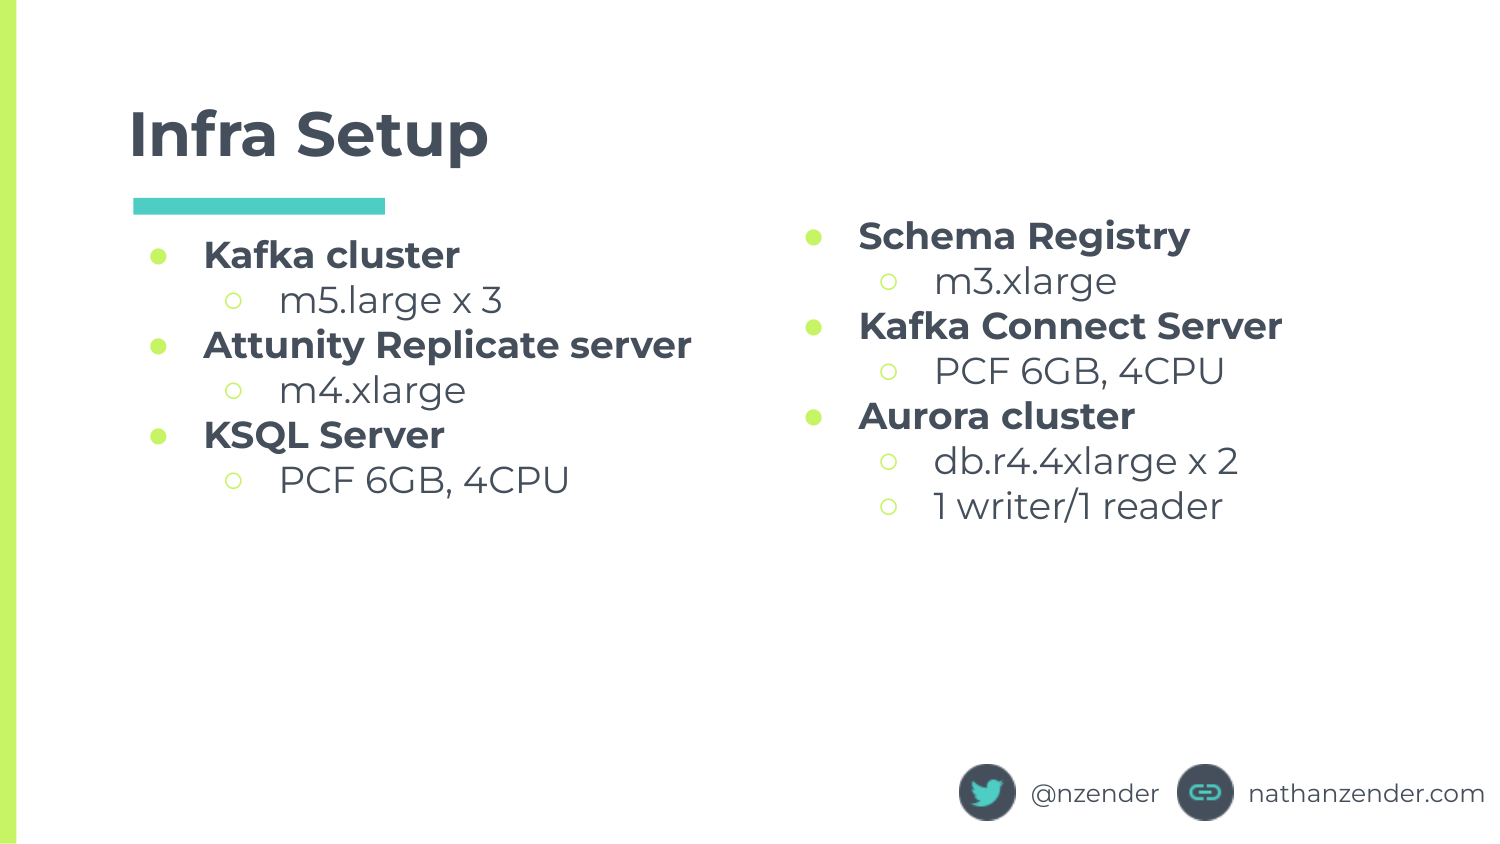

# Infra Setup
Schema Registry
m3.xlarge
Kafka Connect Server
PCF 6GB, 4CPU
Aurora cluster
db.r4.4xlarge x 2
1 writer/1 reader
Kafka cluster
m5.large x 3
Attunity Replicate server
m4.xlarge
KSQL Server
PCF 6GB, 4CPU